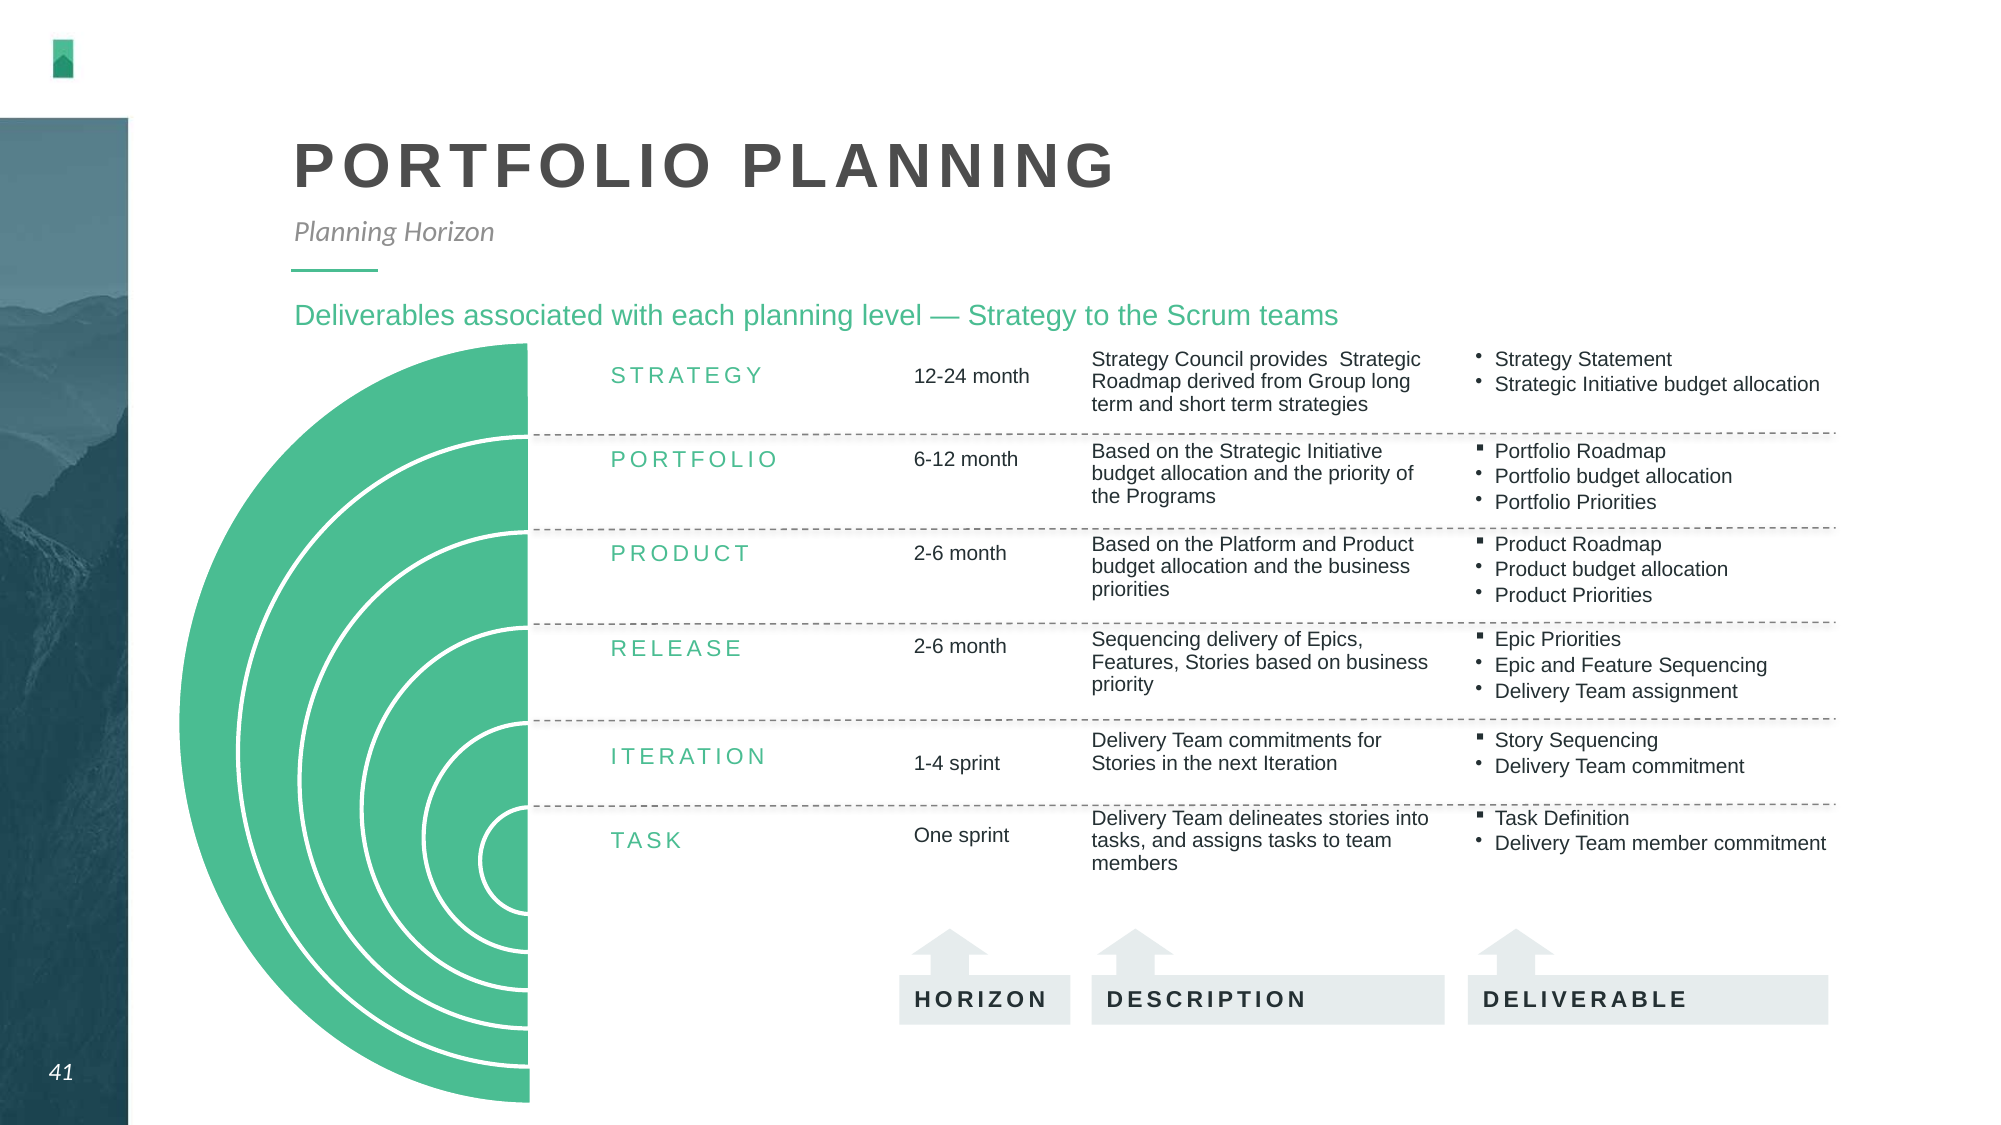

# Portfolio Planning
Planning Horizon
Deliverables associated with each planning level — Strategy to the Scrum teams

STRATEGY
Strategy Council provides  Strategic Roadmap derived from Group long term and short term strategies
Strategy Statement
Strategic Initiative budget allocation
12-24 month
PORTFOLIO
Based on the Strategic Initiative budget allocation and the priority of the Programs
Portfolio Roadmap
Portfolio budget allocation
Portfolio Priorities
6-12 month
PRODUCT
Based on the Platform and Product budget allocation and the business priorities
Product Roadmap
Product budget allocation
Product Priorities
2-6 month
RELEASE
Sequencing delivery of Epics, Features, Stories based on business priority
Epic Priorities
Epic and Feature Sequencing
Delivery Team assignment
2-6 month
ITERATION
Delivery Team commitments for Stories in the next Iteration
Story Sequencing
Delivery Team commitment
1-4 sprint
Delivery Team delineates stories into tasks, and assigns tasks to team members
Task Definition
Delivery Team member commitment
TASK
One sprint

DELIVERABLE
HORIZON
DESCRIPTION
41